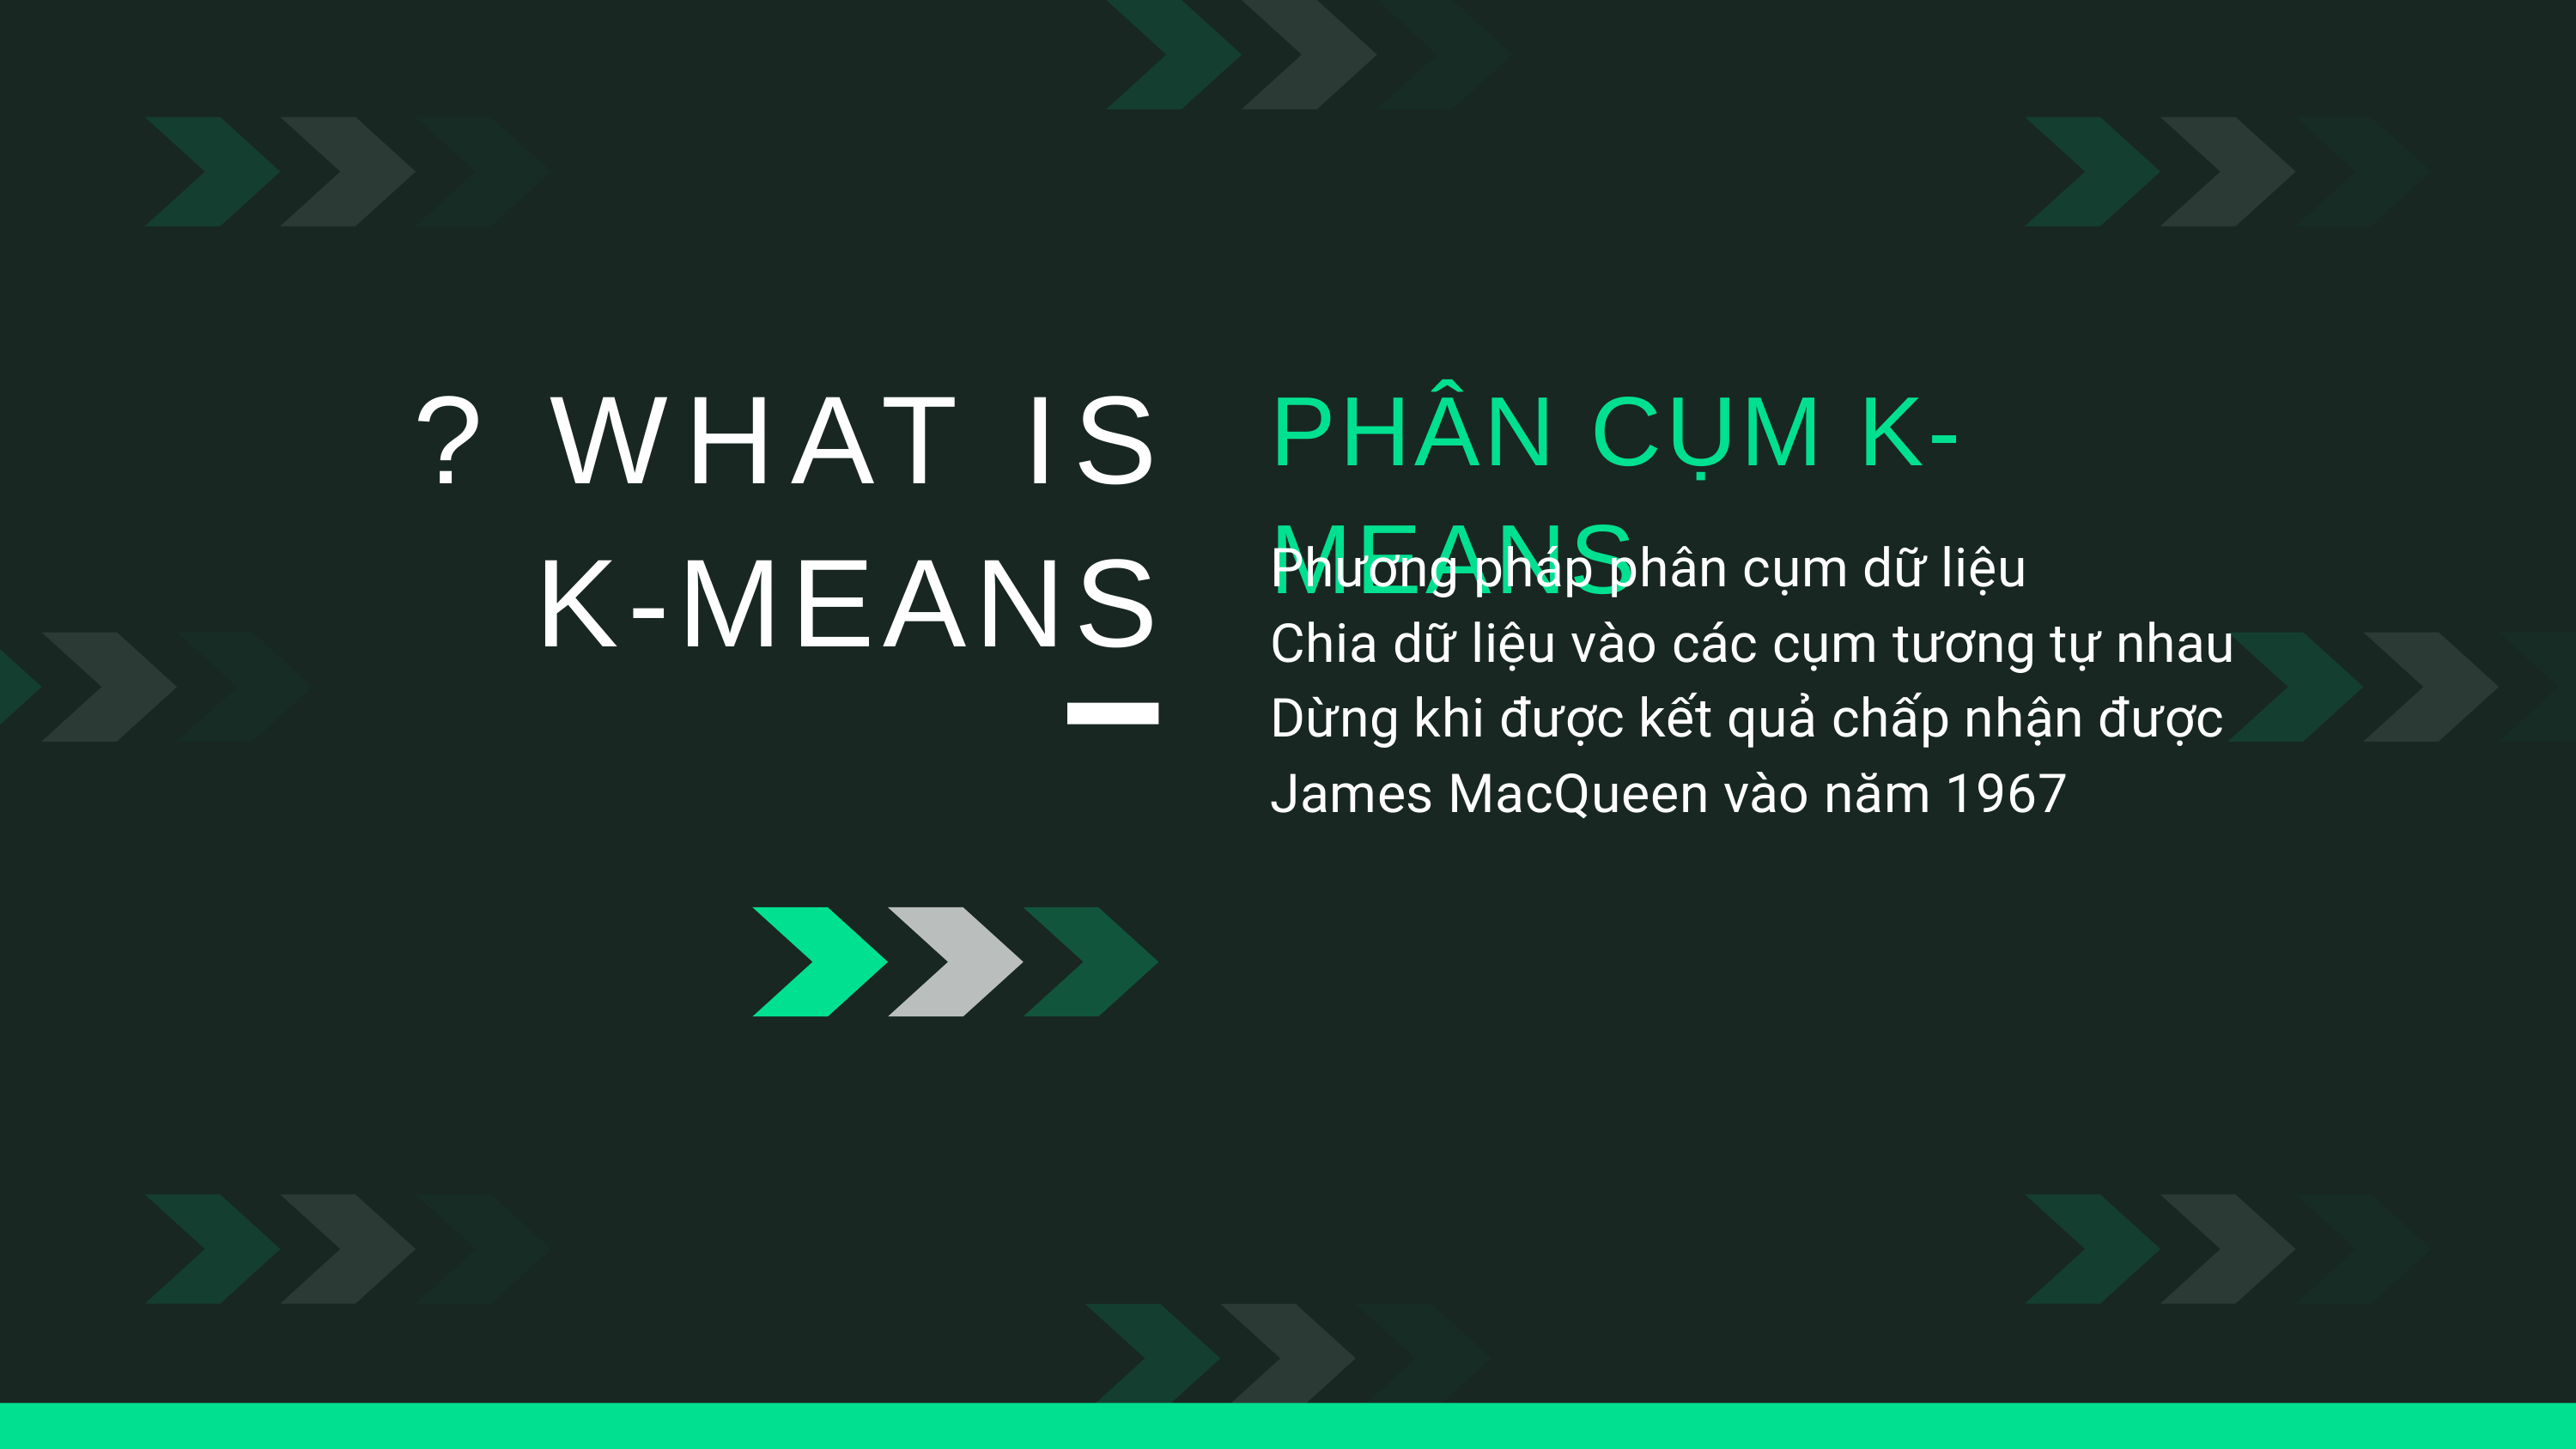

? WHAT IS
K-MEANS
PHÂN CỤM K-MEANS
Phương pháp phân cụm dữ liệu
Chia dữ liệu vào các cụm tương tự nhau
Dừng khi được kết quả chấp nhận được
James MacQueen vào năm 1967